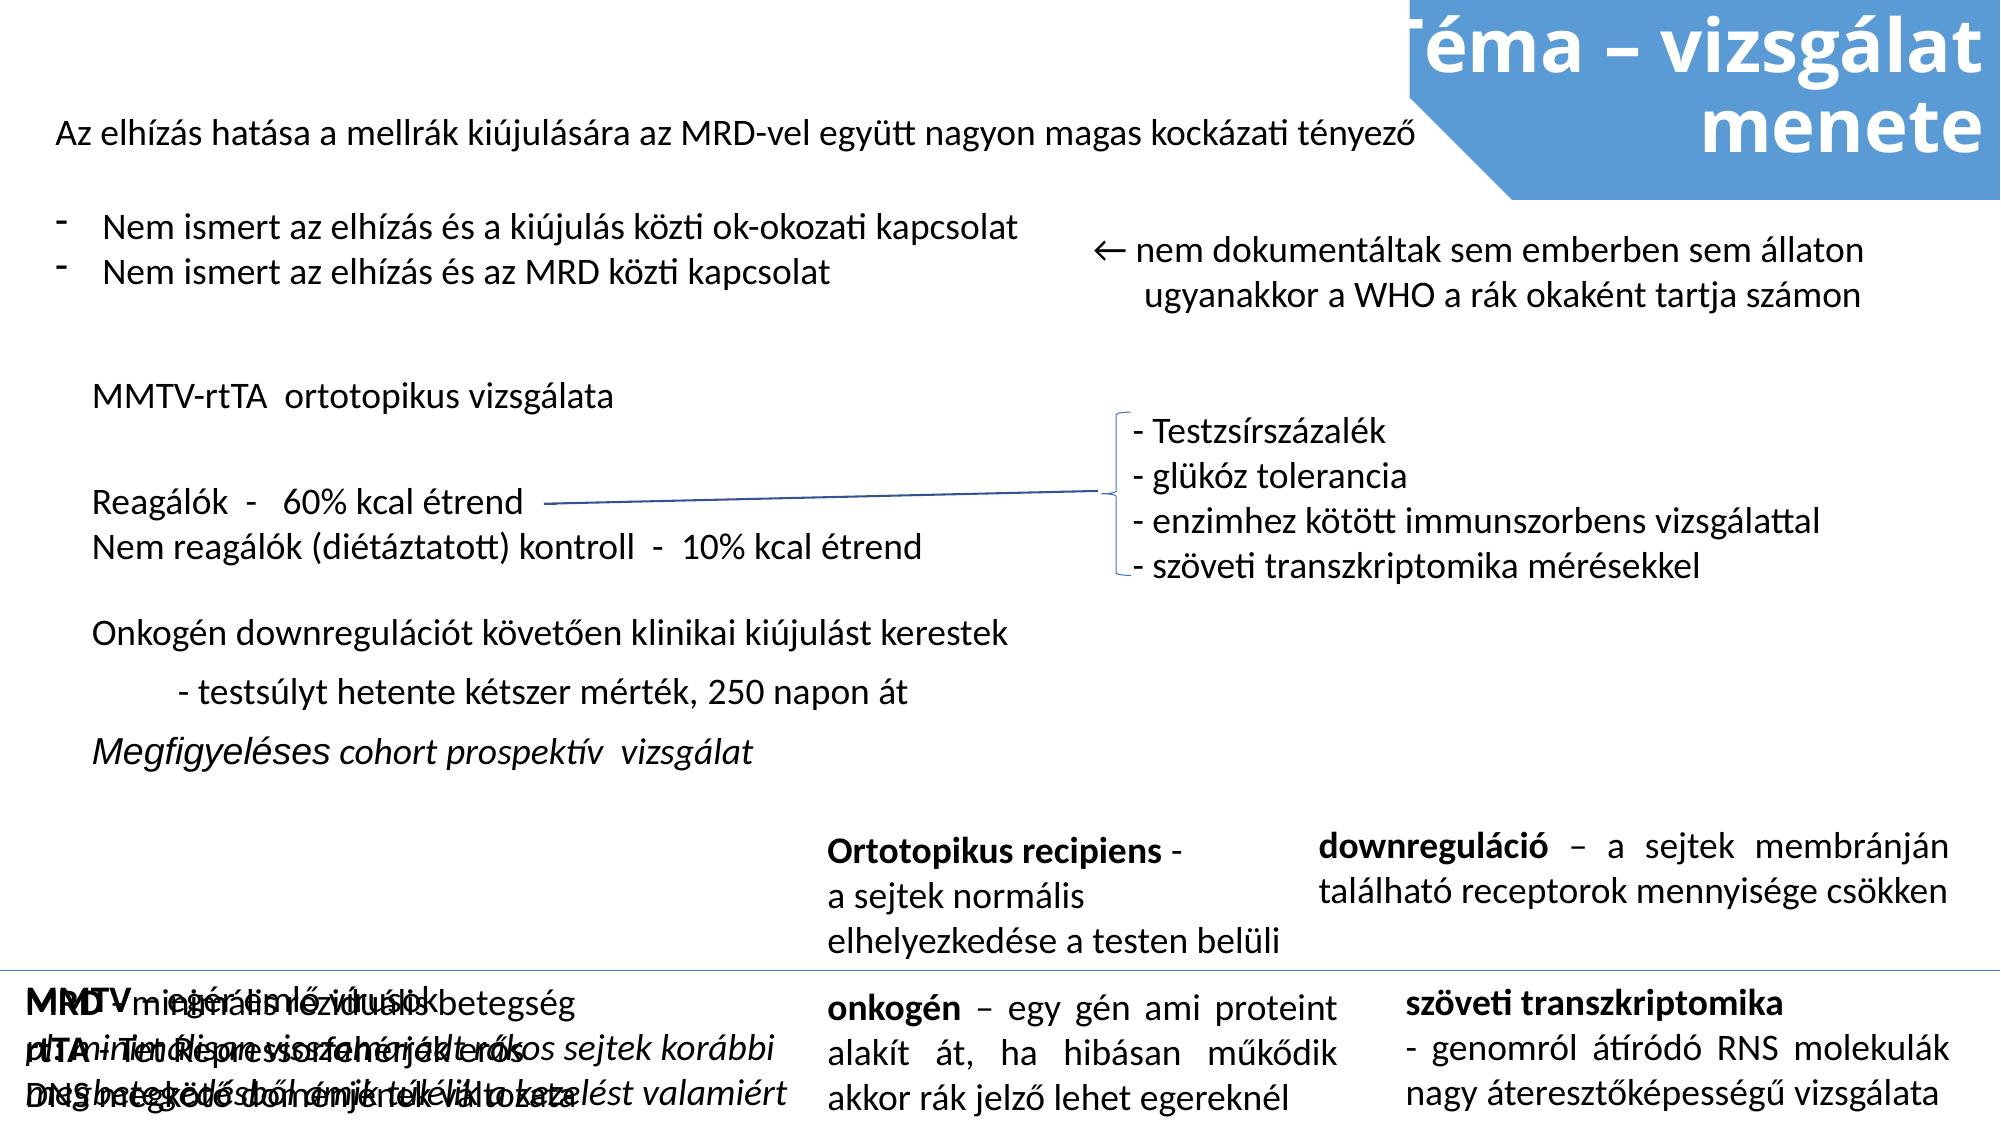

# Téma – vizsgálat menete

Az elhízás hatása a mellrák kiújulására az MRD-vel együtt nagyon magas kockázati tényező
Nem ismert az elhízás és a kiújulás közti ok-okozati kapcsolat
Nem ismert az elhízás és az MRD közti kapcsolat
← nem dokumentáltak sem emberben sem állaton
      ugyanakkor a WHO a rák okaként tartja számon
MMTV-rtTA  ortotopikus vizsgálata
- Testzsírszázalék
- glükóz tolerancia
- enzimhez kötött immunszorbens vizsgálattal
- szöveti transzkriptomika mérésekkel

Reagálók  -   60% kcal étrend
Nem reagálók (diétáztatott) kontroll  -  10% kcal étrend

Onkogén downregulációt követően klinikai kiújulást kerestek
- testsúlyt hetente kétszer mérték, 250 napon át
Megfigyeléses cohort prospektív  vizsgálat
downreguláció – a sejtek membránján található receptorok mennyisége csökken
Ortotopikus recipiens -
a sejtek normális elhelyezkedése a testen belüli
MMTV – egér emlő vírusok
szöveti transzkriptomika
- genomról átíródó RNS molekulák nagy áteresztőképességű vizsgálata
MRD - minimális reziduális betegség
pl: minimálisan visszamaradt rákos sejtek korábbi megbetegedésből amik túlélik a kezelést valamiért
onkogén – egy gén ami proteint alakít át, ha hibásan műkődik akkor rák jelző lehet egereknél
rtTA - Tet Repressorfehérjék erős DNS megkötő doménjének változata